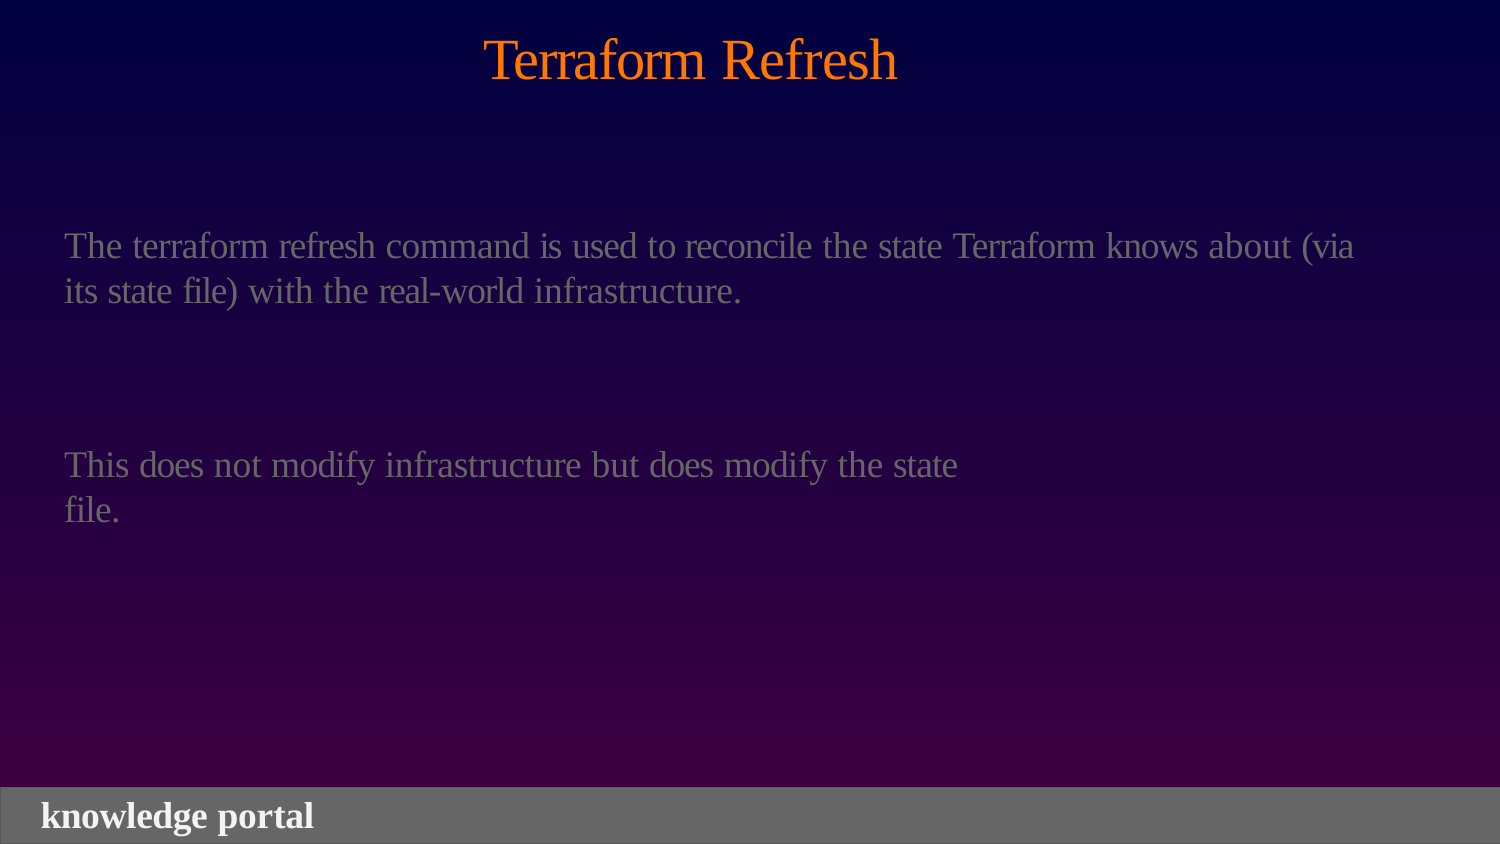

# Terraform Refresh
The terraform refresh command is used to reconcile the state Terraform knows about (via its state file) with the real-world infrastructure.
This does not modify infrastructure but does modify the state file.

knowledge portal